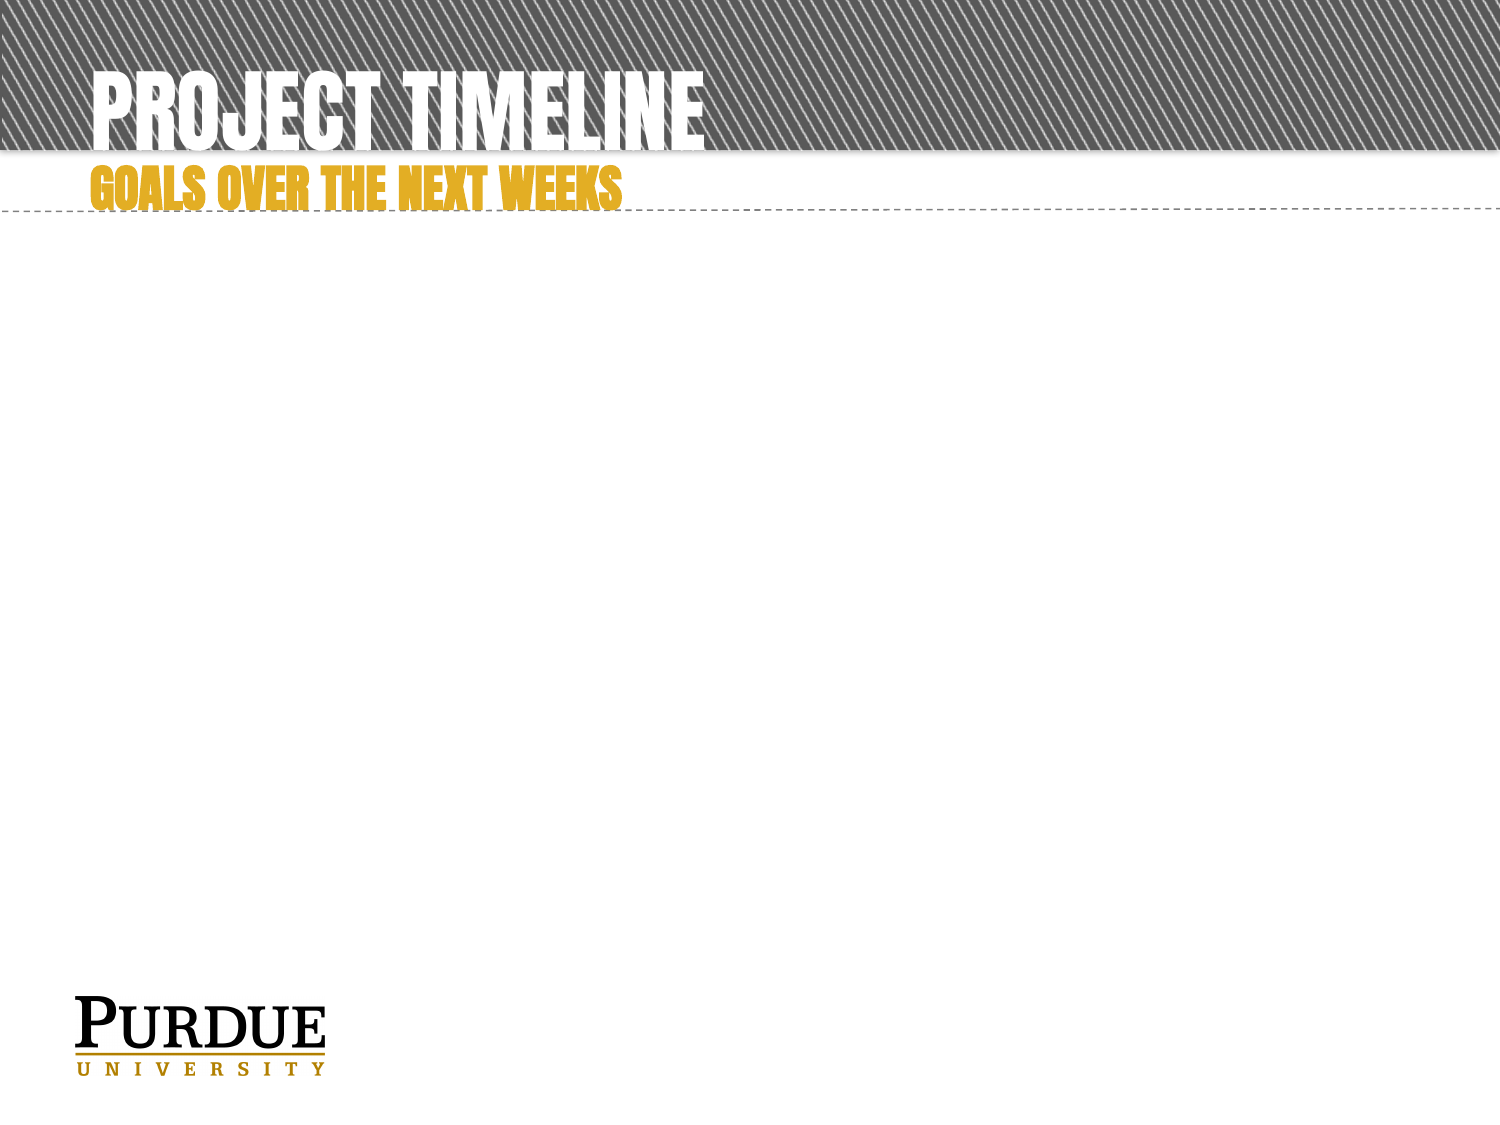

# Project Timeline
Goals over the next weeks